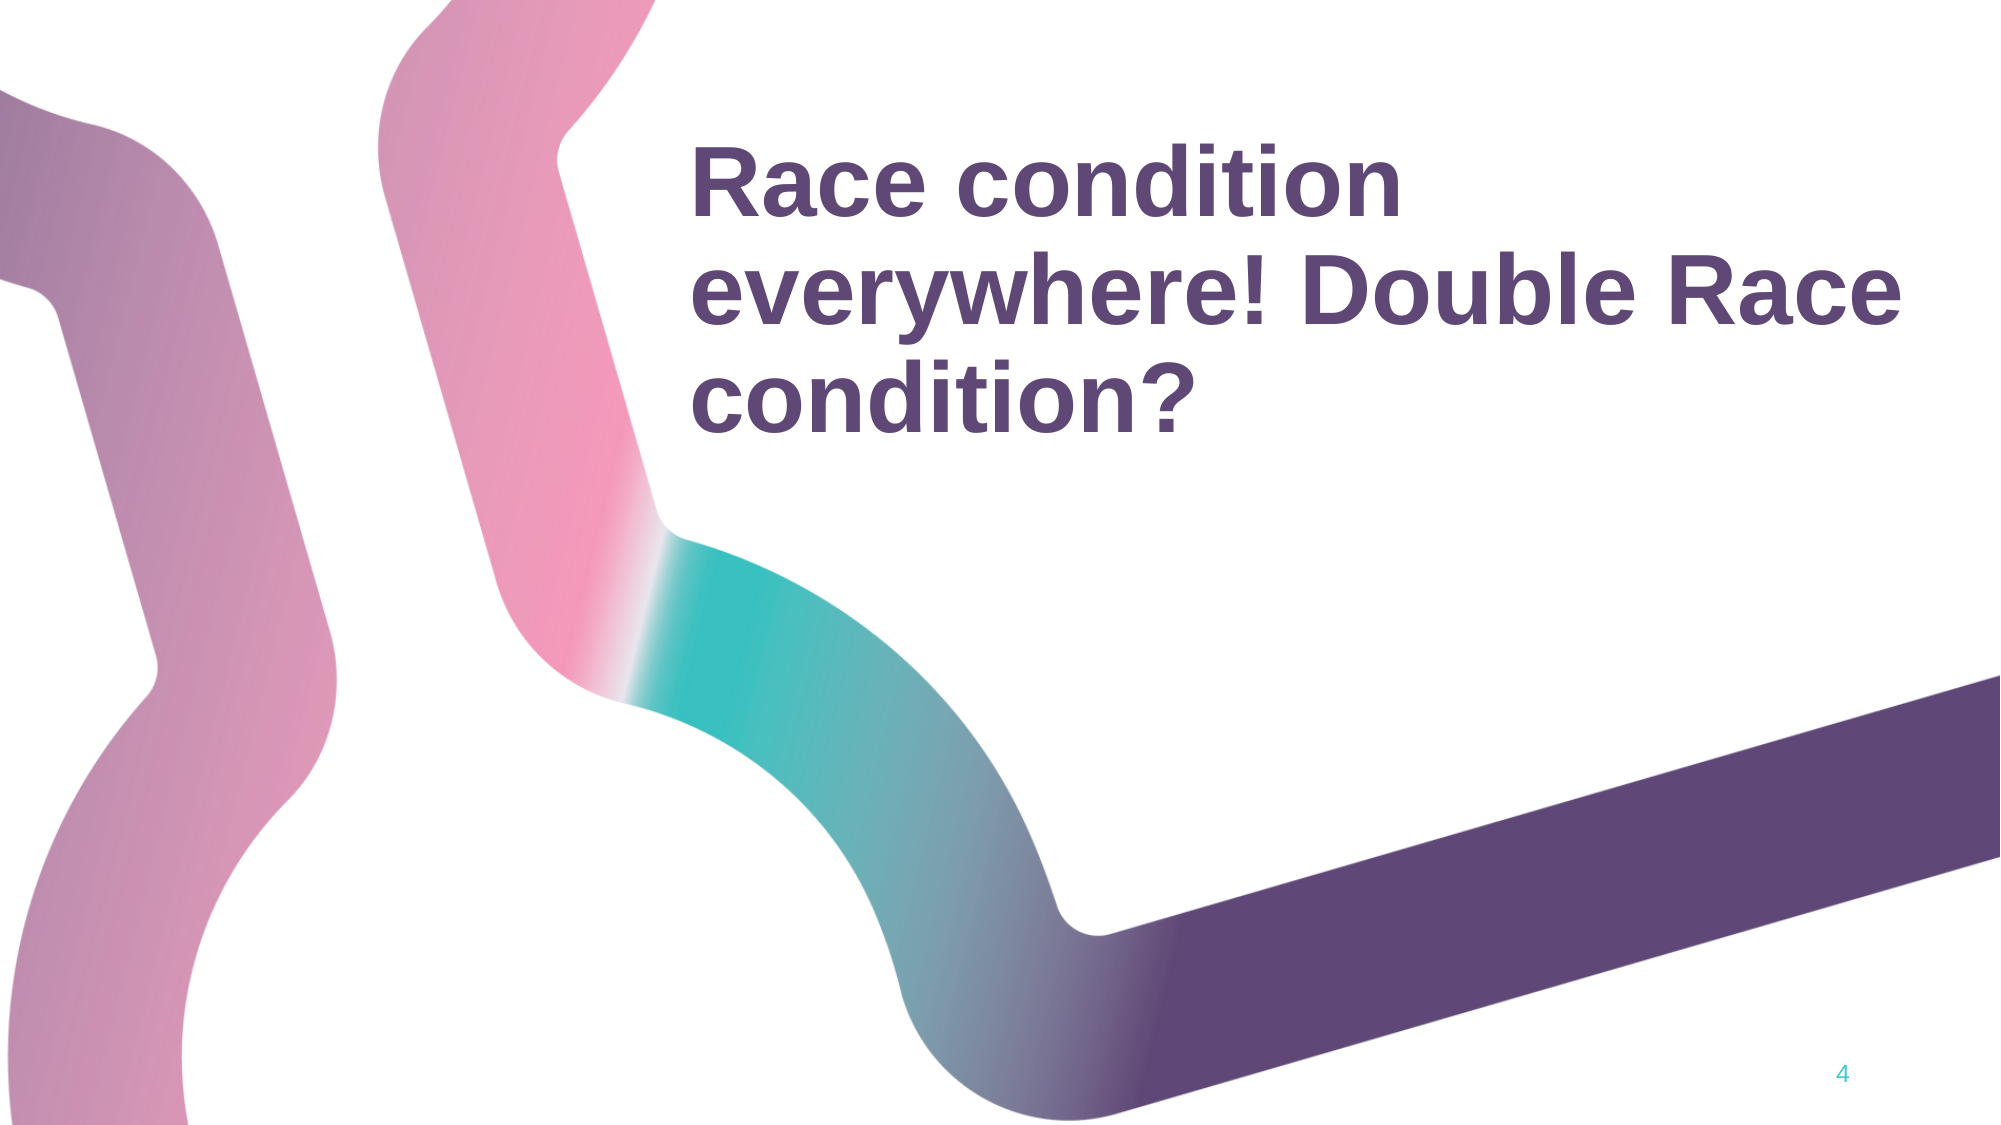

Race condition everywhere! Double Race condition?
4